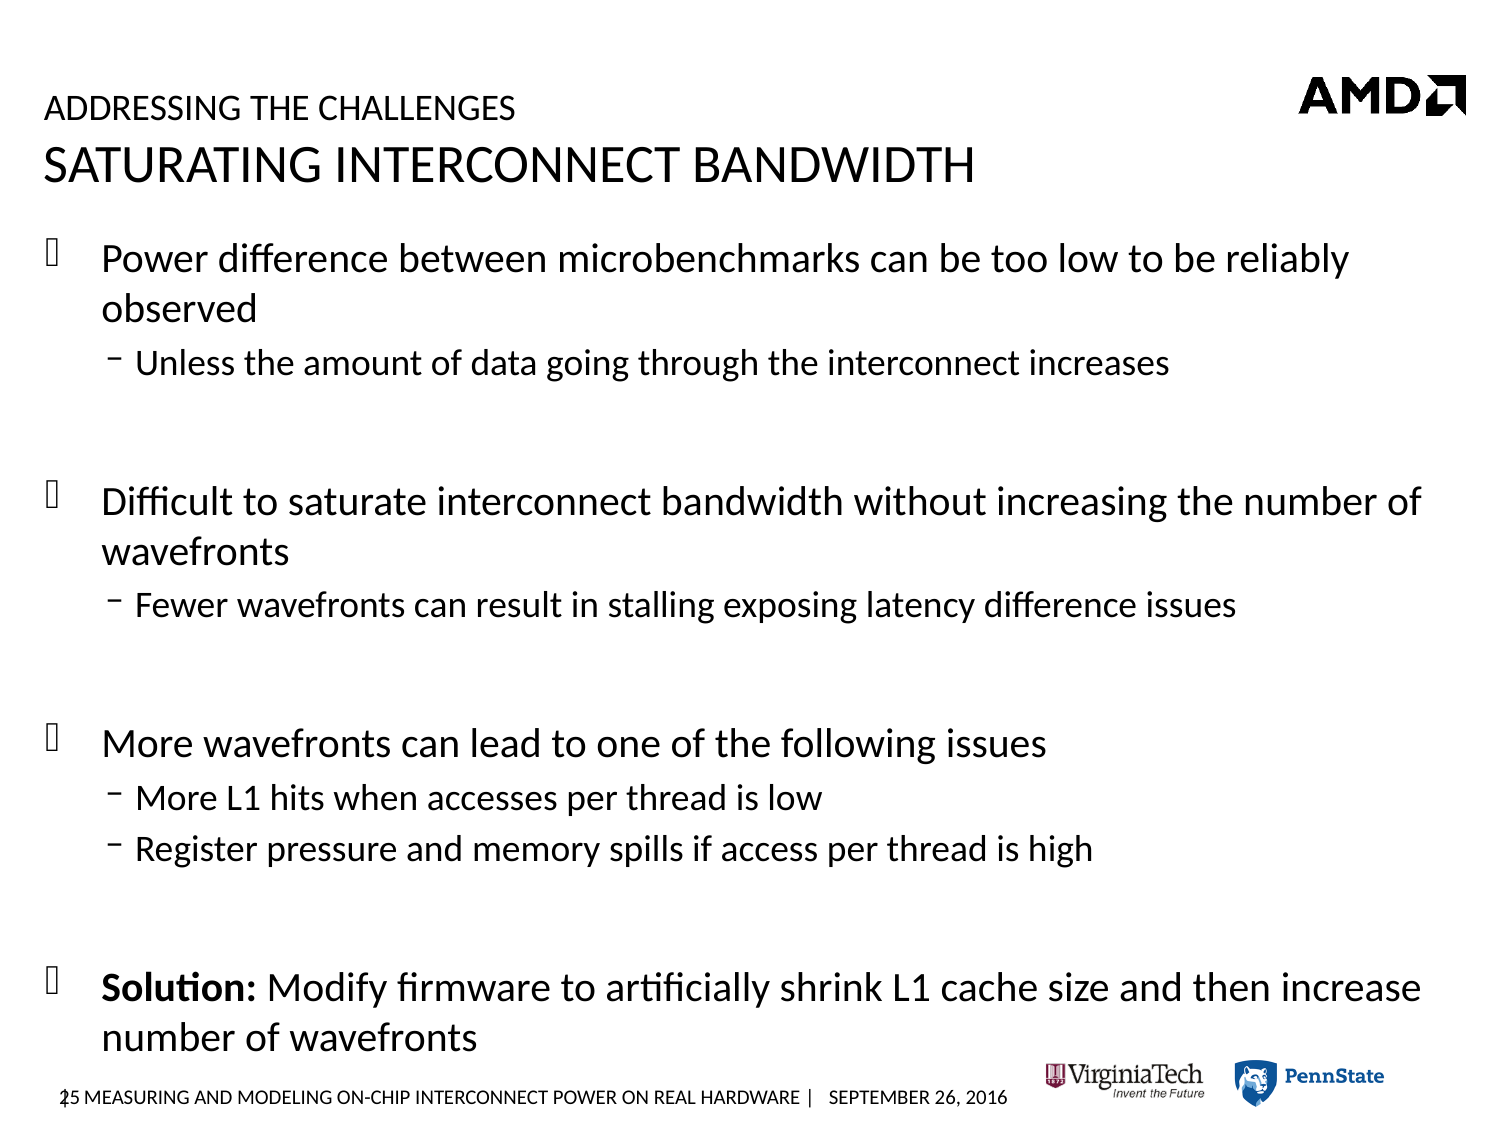

# Addressing the challenges Saturating Interconnect Bandwidth
Power difference between microbenchmarks can be too low to be reliably observed
Unless the amount of data going through the interconnect increases

Difficult to saturate interconnect bandwidth without increasing the number of wavefronts
Fewer wavefronts can result in stalling exposing latency difference issues

More wavefronts can lead to one of the following issues
More L1 hits when accesses per thread is low
Register pressure and memory spills if access per thread is high

Solution: Modify firmware to artificially shrink L1 cache size and then increase number of wavefronts